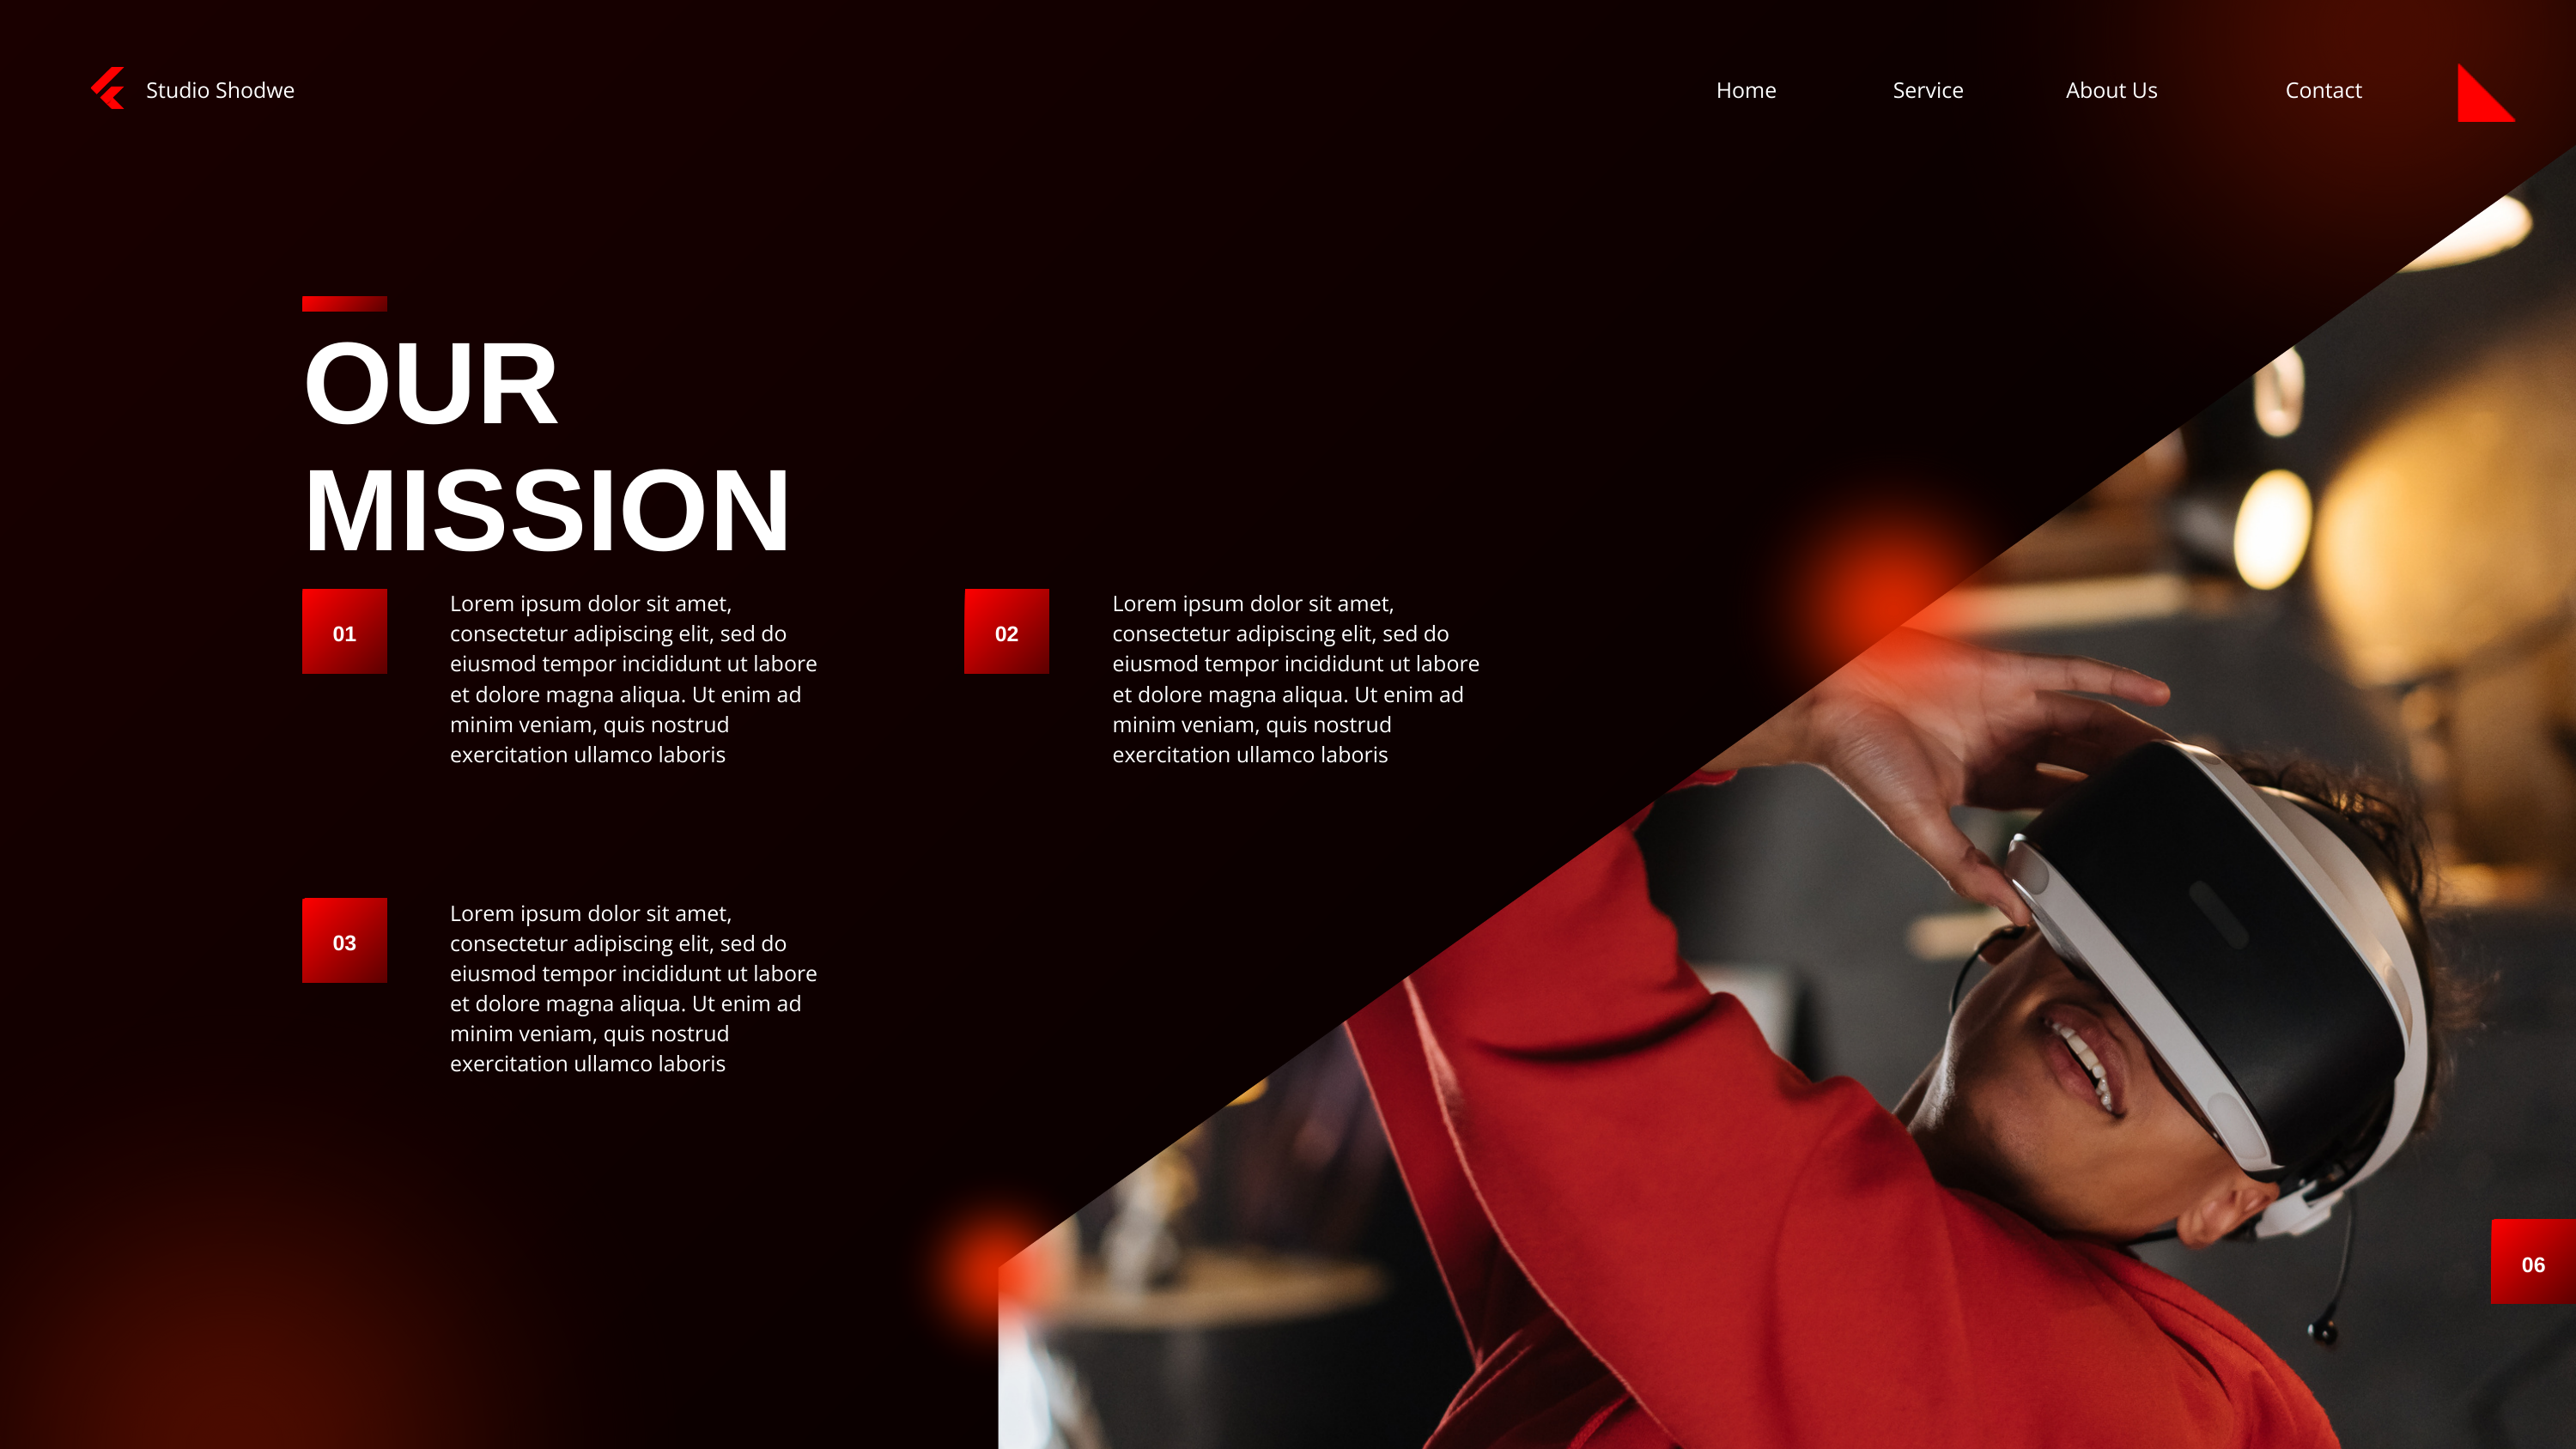

Studio Shodwe
Home
Service
About Us
Contact

OUR MISSION

Lorem ipsum dolor sit amet, consectetur adipiscing elit, sed do eiusmod tempor incididunt ut labore et dolore magna aliqua. Ut enim ad minim veniam, quis nostrud exercitation ullamco laboris
Lorem ipsum dolor sit amet, consectetur adipiscing elit, sed do eiusmod tempor incididunt ut labore et dolore magna aliqua. Ut enim ad minim veniam, quis nostrud exercitation ullamco laboris

01
02
Lorem ipsum dolor sit amet, consectetur adipiscing elit, sed do eiusmod tempor incididunt ut labore et dolore magna aliqua. Ut enim ad minim veniam, quis nostrud exercitation ullamco laboris

03

06